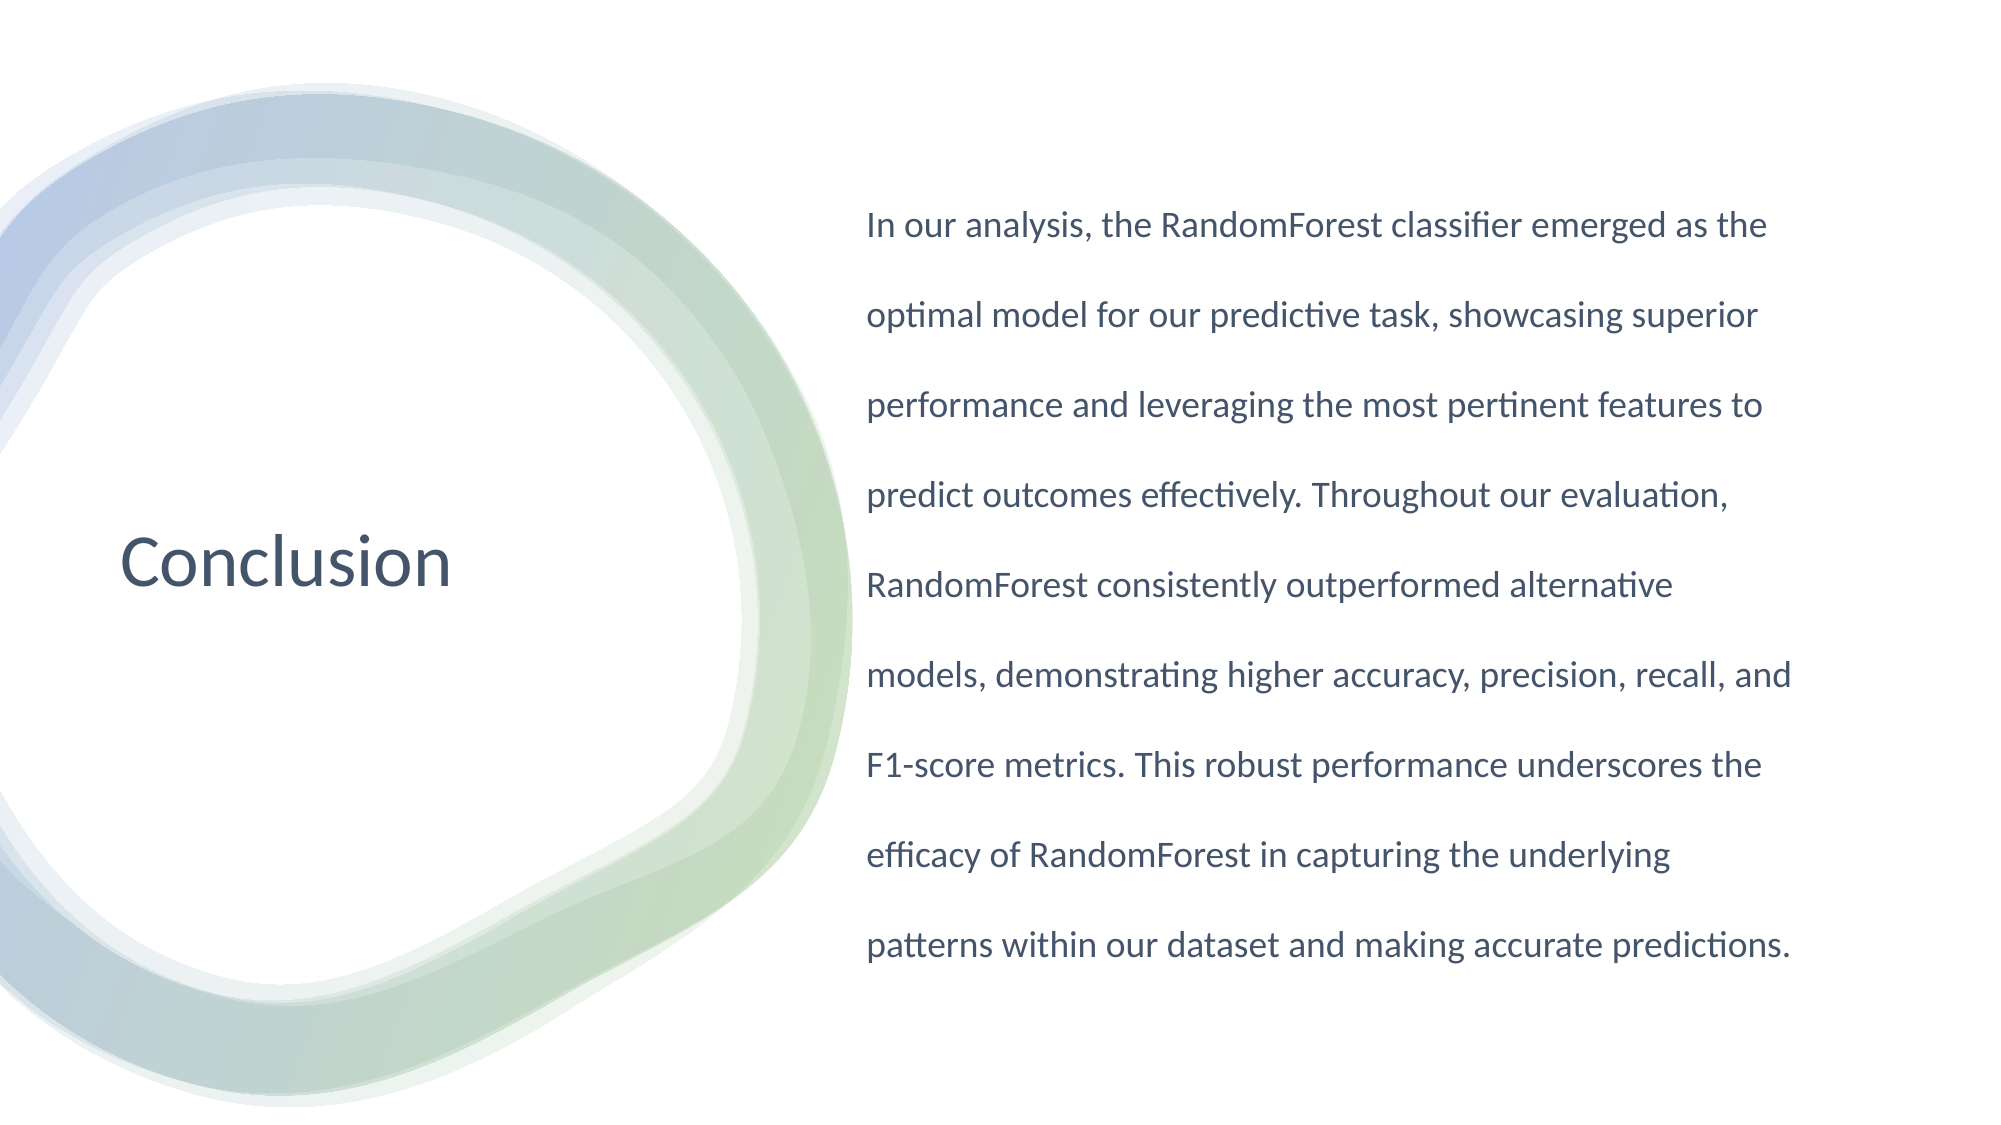

In our analysis, the RandomForest classifier emerged as the optimal model for our predictive task, showcasing superior performance and leveraging the most pertinent features to predict outcomes effectively. Throughout our evaluation, RandomForest consistently outperformed alternative models, demonstrating higher accuracy, precision, recall, and F1-score metrics. This robust performance underscores the efficacy of RandomForest in capturing the underlying patterns within our dataset and making accurate predictions.
# Conclusion